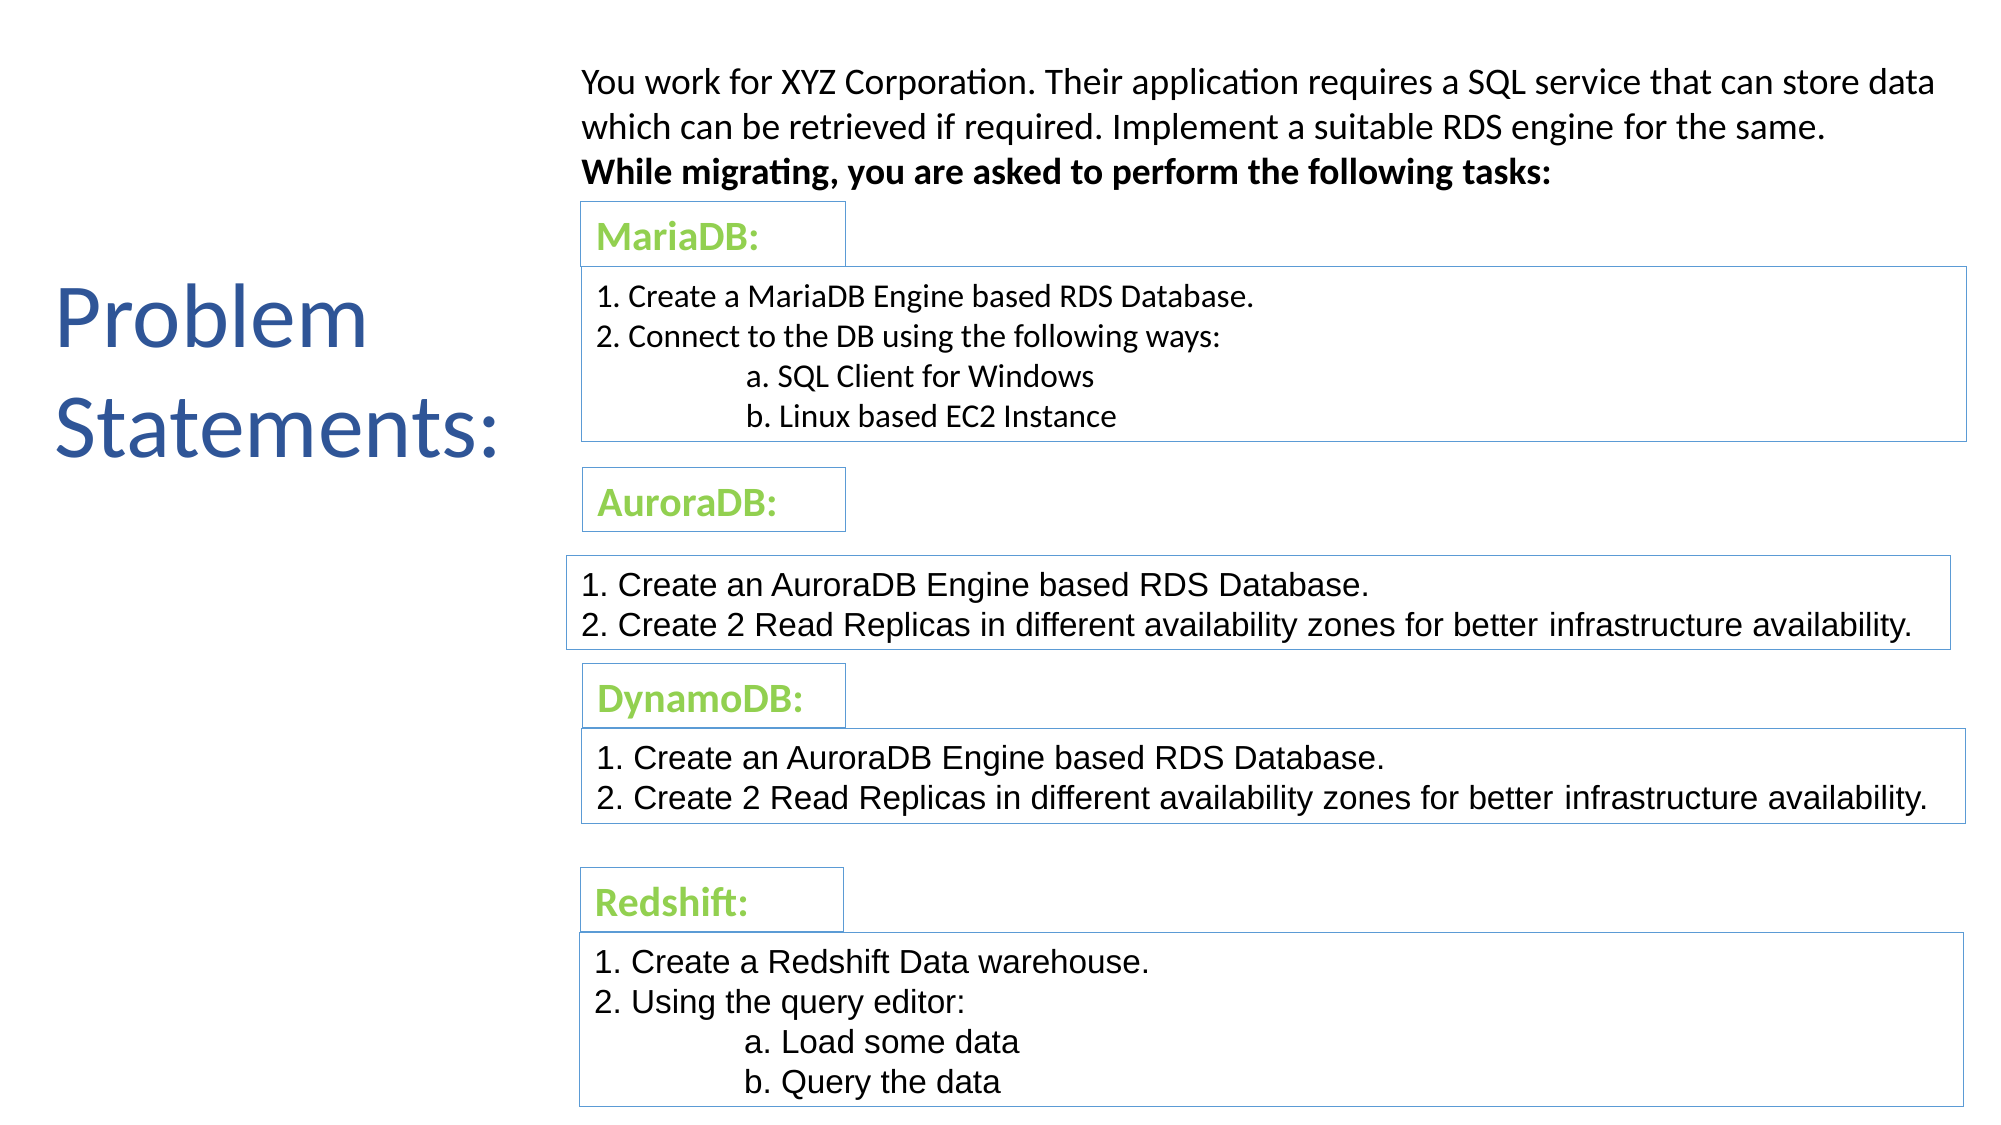

You work for XYZ Corporation. Their application requires a SQL service that can store data which can be retrieved if required. Implement a suitable RDS engine for the same.
While migrating, you are asked to perform the following tasks:
MariaDB:
Problem Statements:
1. Create a MariaDB Engine based RDS Database.
2. Connect to the DB using the following ways:
	a. SQL Client for Windows
	b. Linux based EC2 Instance
AuroraDB:
1. Create an AuroraDB Engine based RDS Database.
2. Create 2 Read Replicas in different availability zones for better infrastructure availability.
DynamoDB:
1. Create an AuroraDB Engine based RDS Database.
2. Create 2 Read Replicas in different availability zones for better infrastructure availability.
Redshift:
1. Create a Redshift Data warehouse.
2. Using the query editor:
	a. Load some data
	b. Query the data